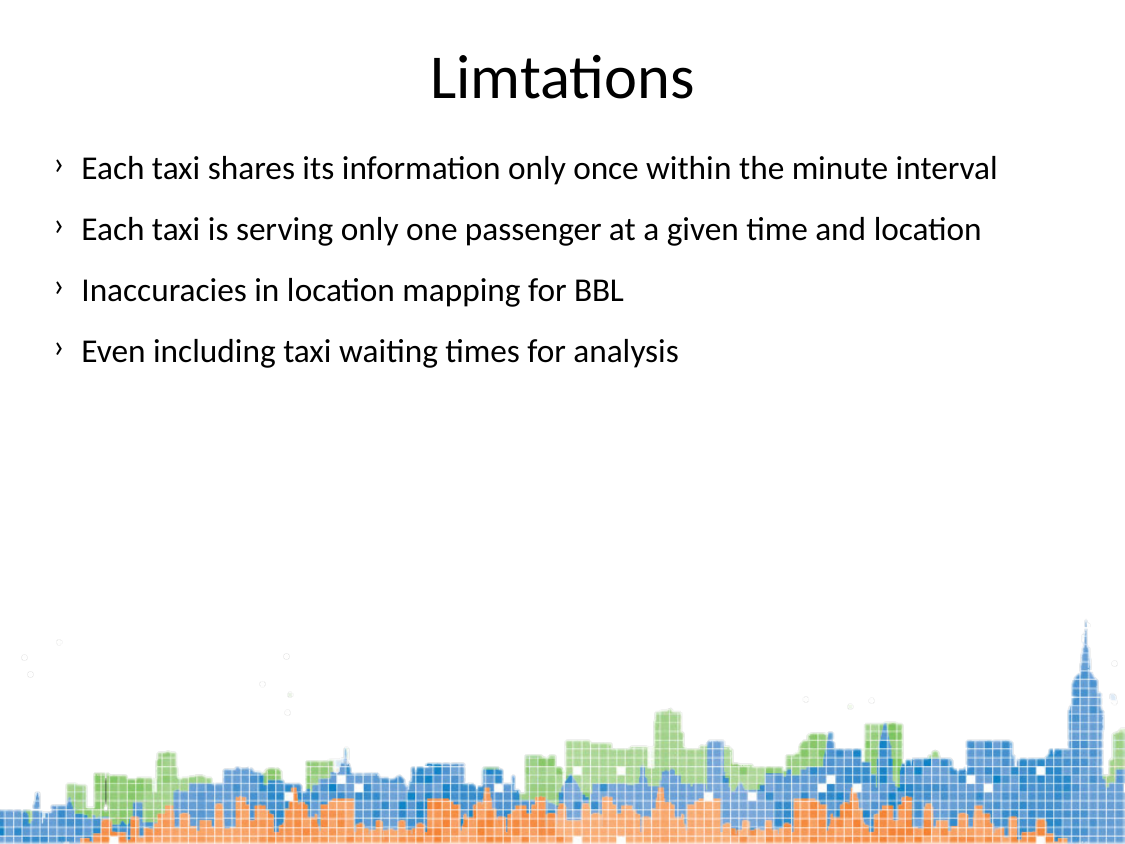

Limtations
Each taxi shares its information only once within the minute interval
Each taxi is serving only one passenger at a given time and location
Inaccuracies in location mapping for BBL
Even including taxi waiting times for analysis